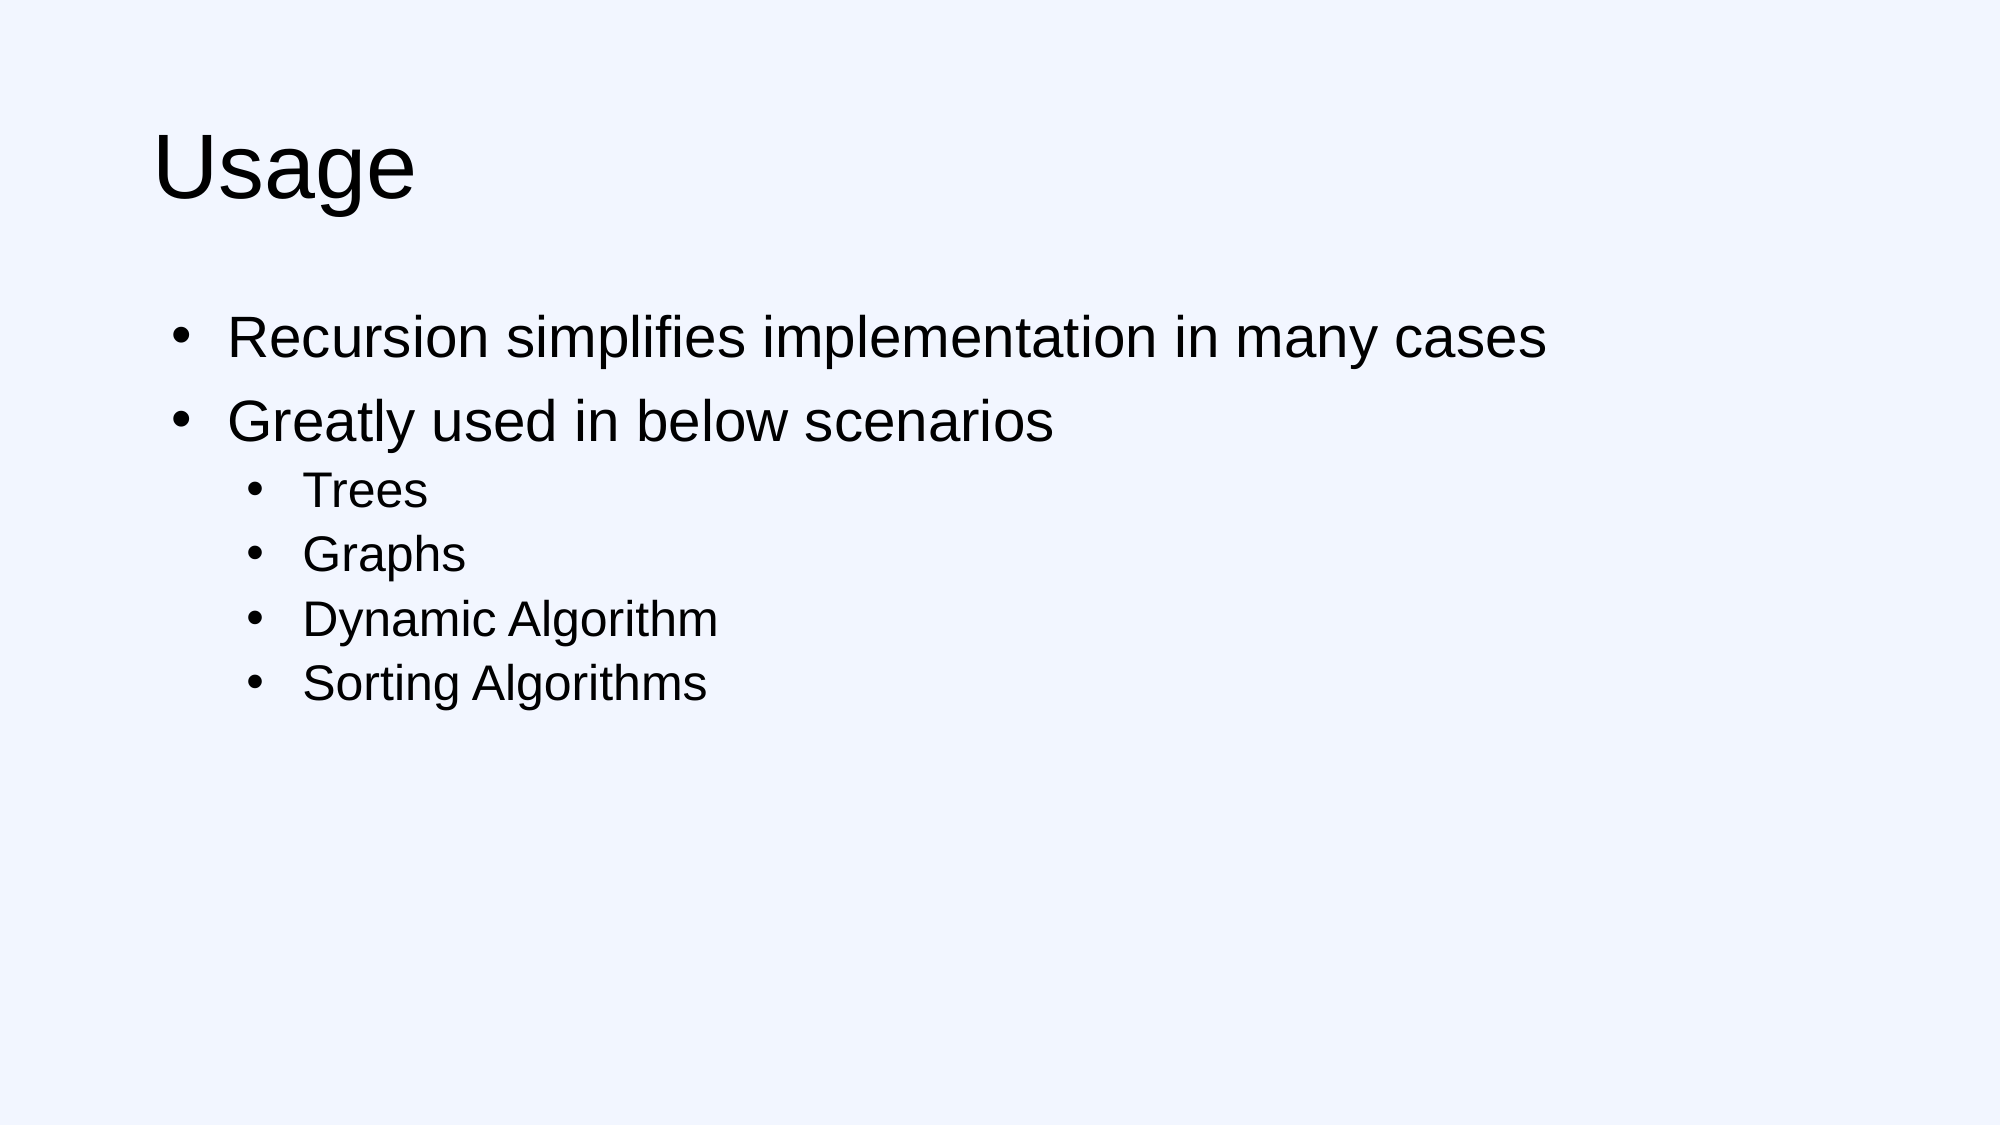

# Usage
Recursion simplifies implementation in many cases
Greatly used in below scenarios
Trees
Graphs
Dynamic Algorithm
Sorting Algorithms